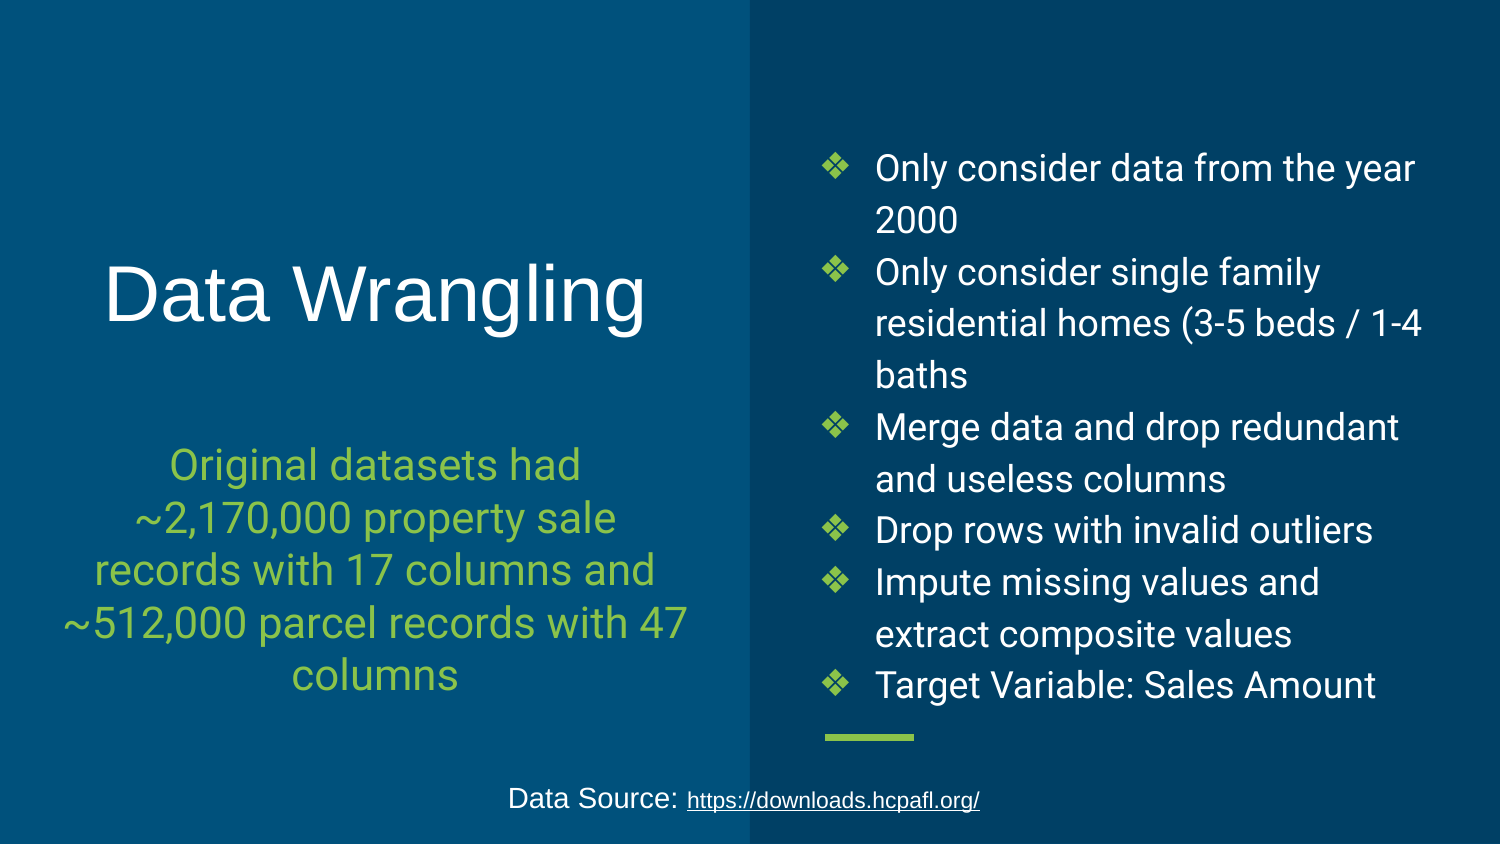

Only consider data from the year 2000
Only consider single family residential homes (3-5 beds / 1-4 baths
Merge data and drop redundant and useless columns
Drop rows with invalid outliers
Impute missing values and extract composite values
Target Variable: Sales Amount
# Data Wrangling
Original datasets had ~2,170,000 property sale records with 17 columns and ~512,000 parcel records with 47 columns
Data Source: https://downloads.hcpafl.org/